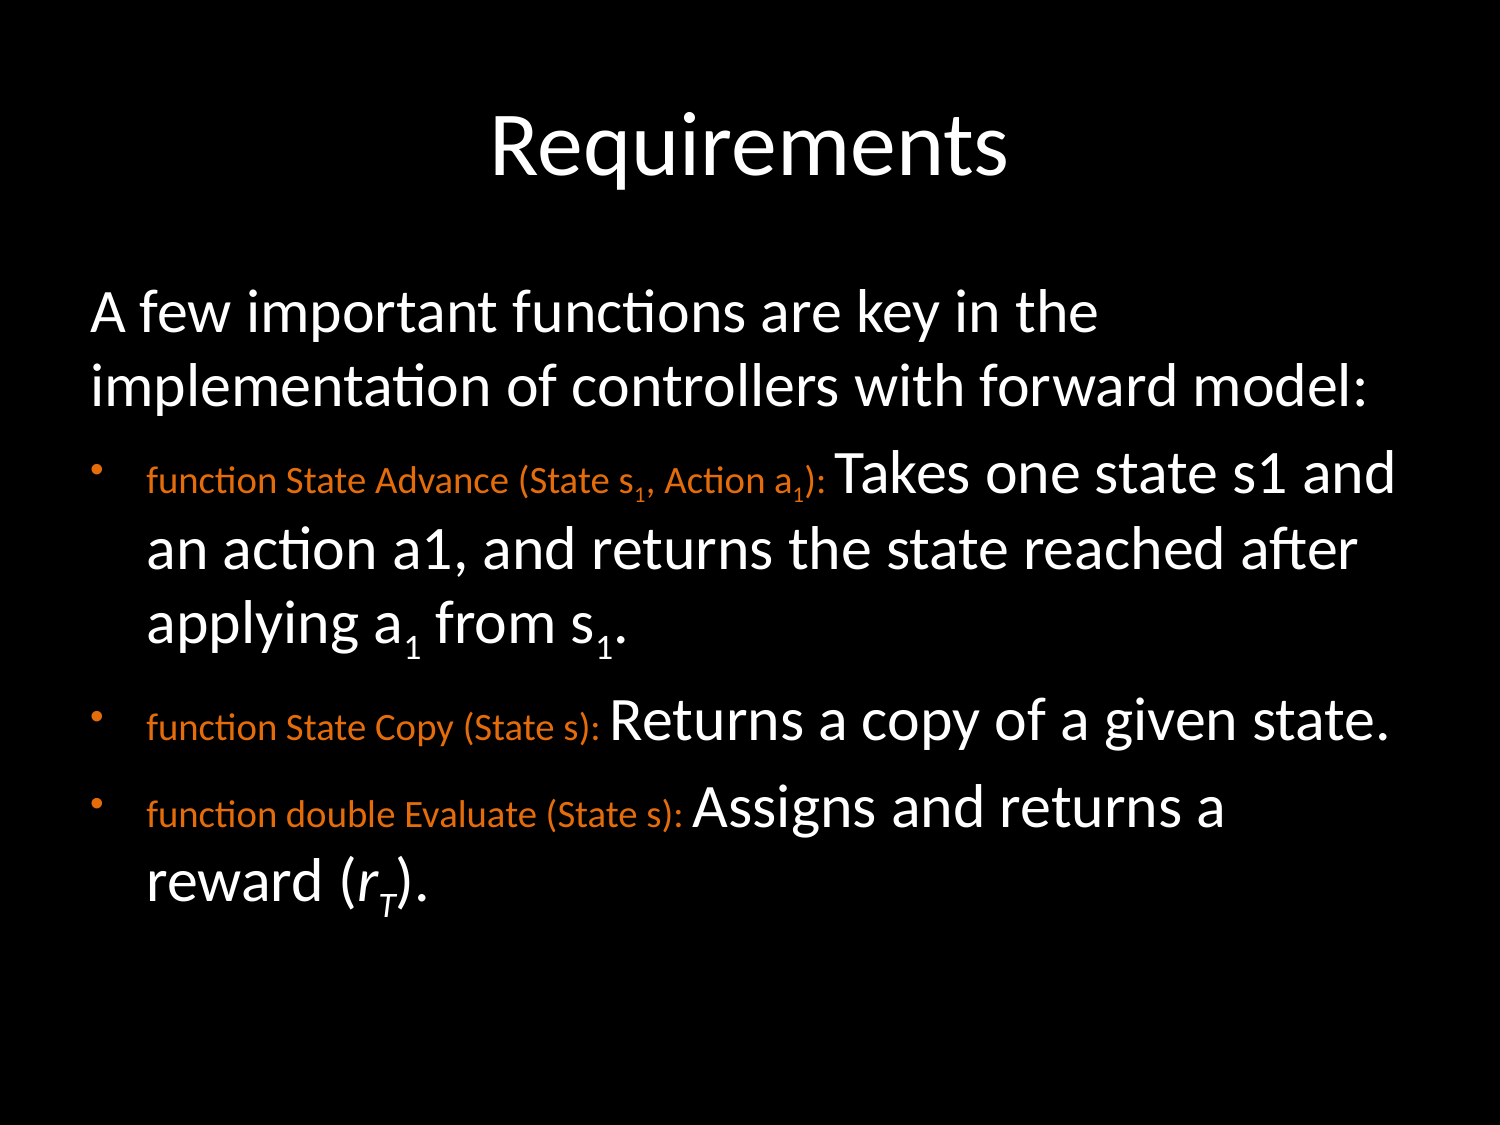

# Requirements
A few important functions are key in the implementation of controllers with forward model:
function State Advance (State s1, Action a1): Takes one state s1 and an action a1, and returns the state reached after applying a1 from s1.
function State Copy (State s): Returns a copy of a given state.
function double Evaluate (State s): Assigns and returns a reward (rT).